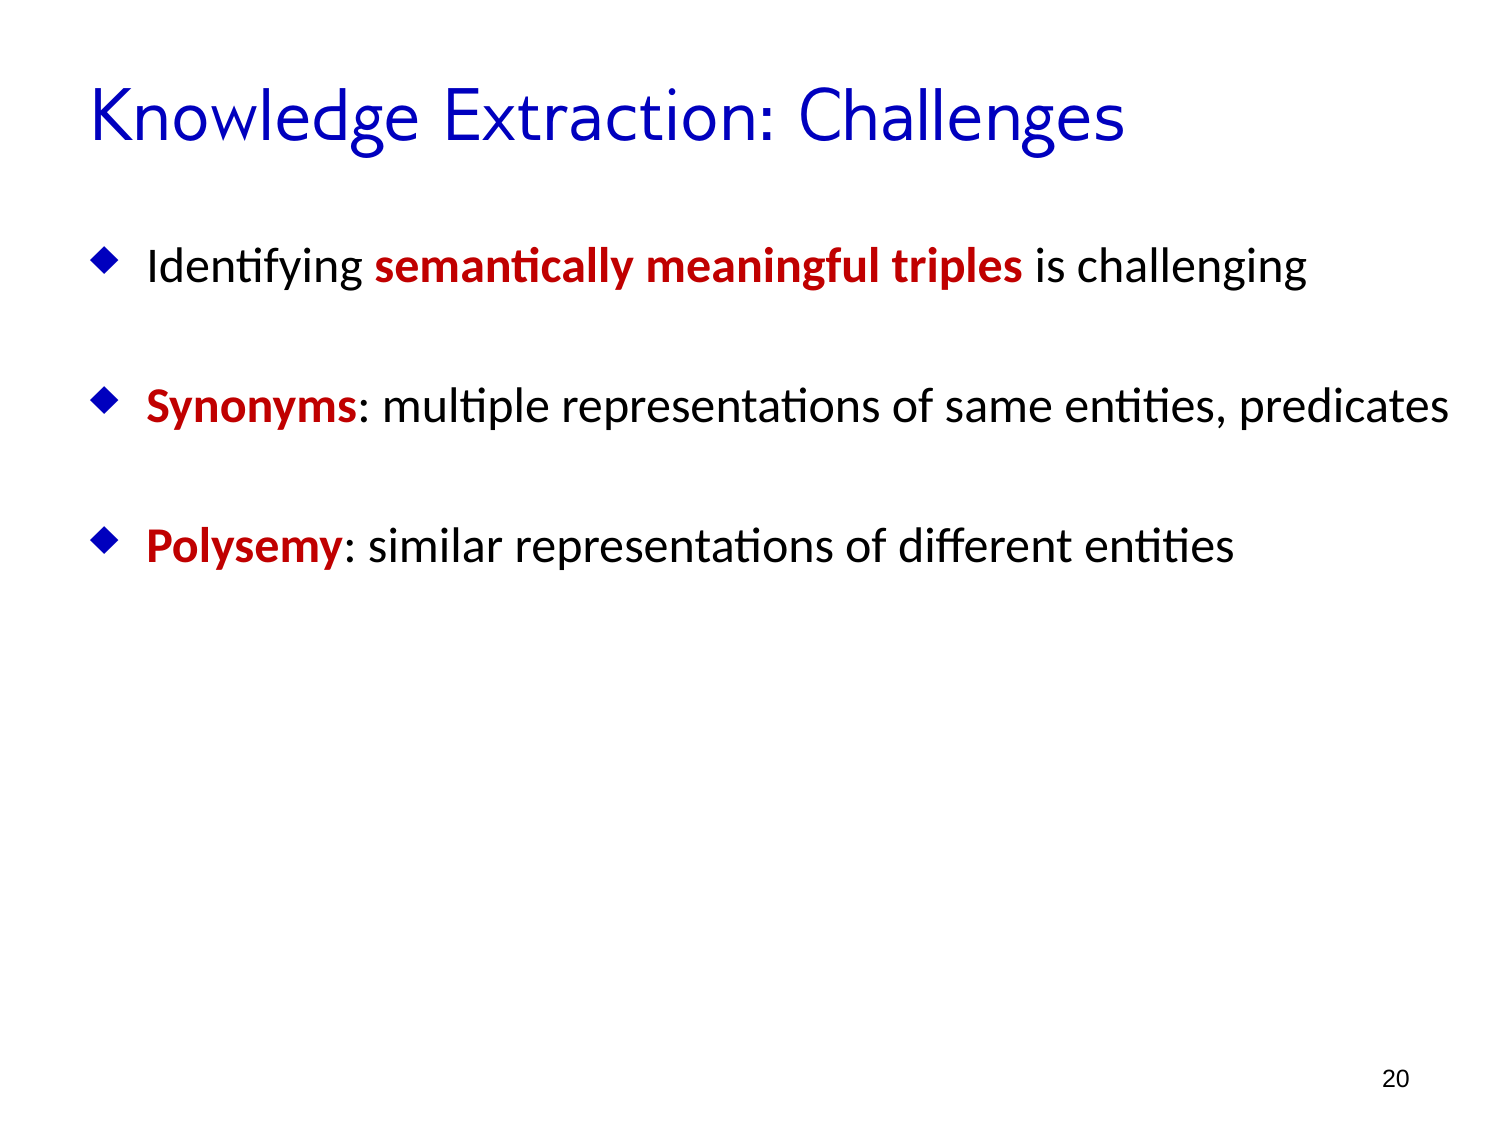

Knowledge Extraction: Challenges
Identifying semantically meaningful triples is challenging

Synonyms: multiple representations of same entities, predicates

Polysemy: similar representations of different entities
20